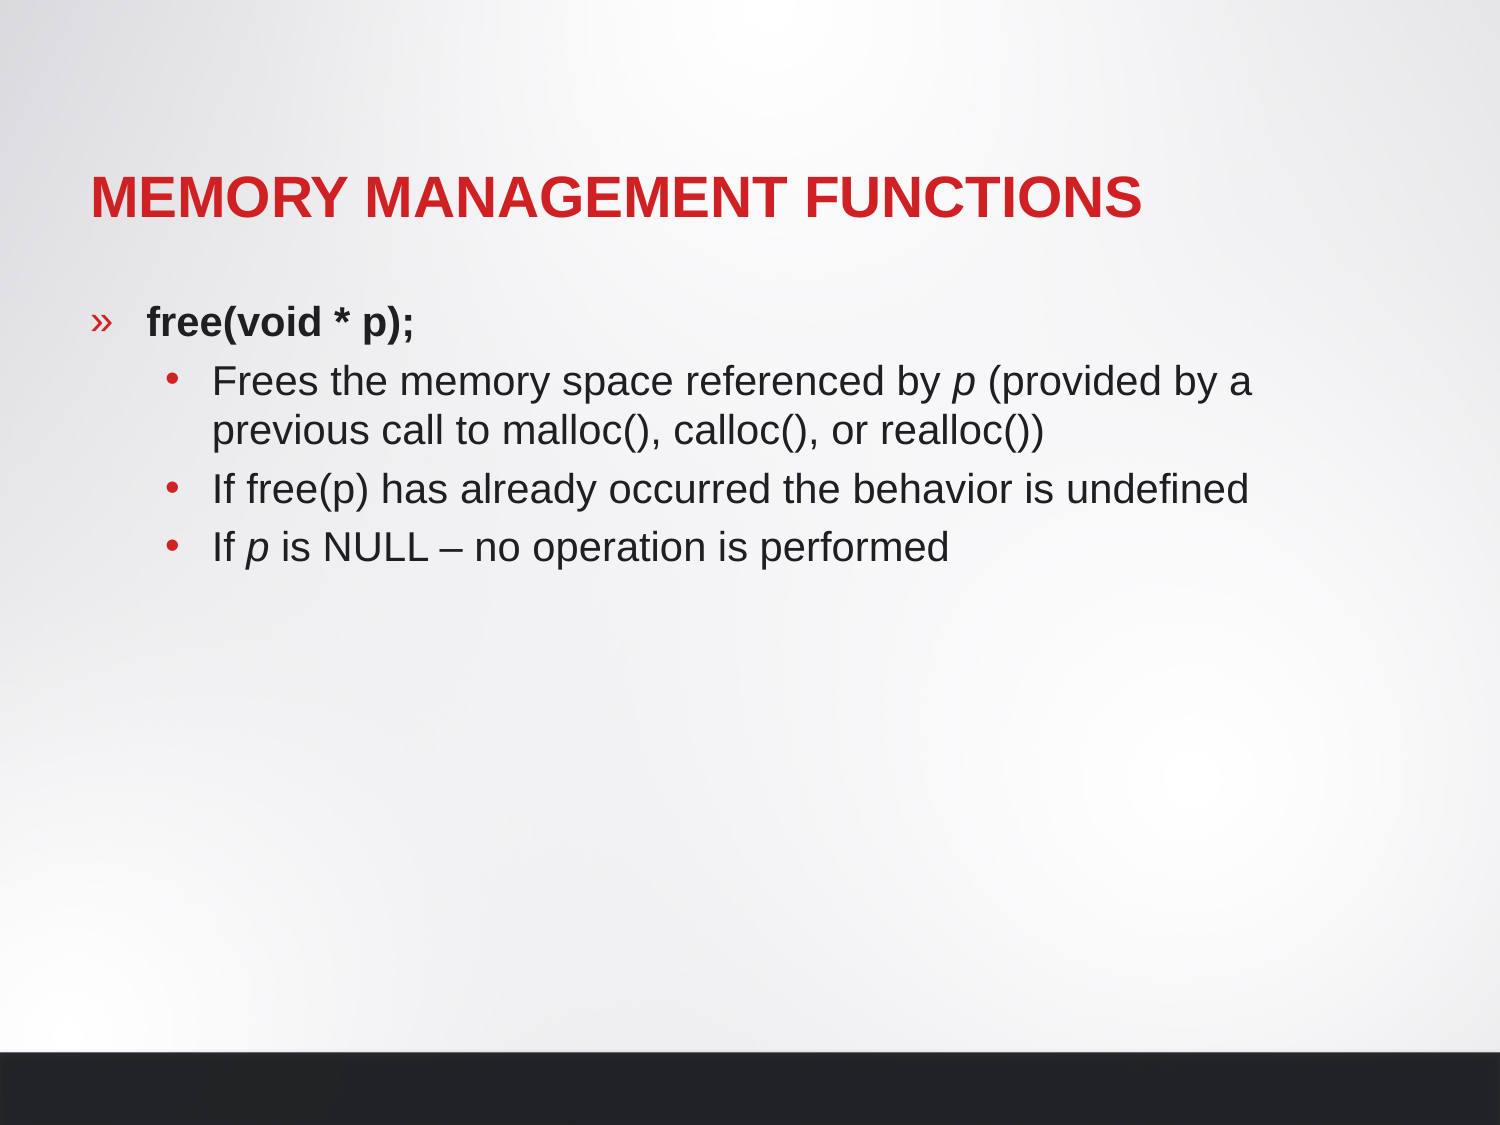

# Memory management functions
free(void * p);
Frees the memory space referenced by p (provided by a previous call to malloc(), calloc(), or realloc())
If free(p) has already occurred the behavior is undefined
If p is NULL – no operation is performed